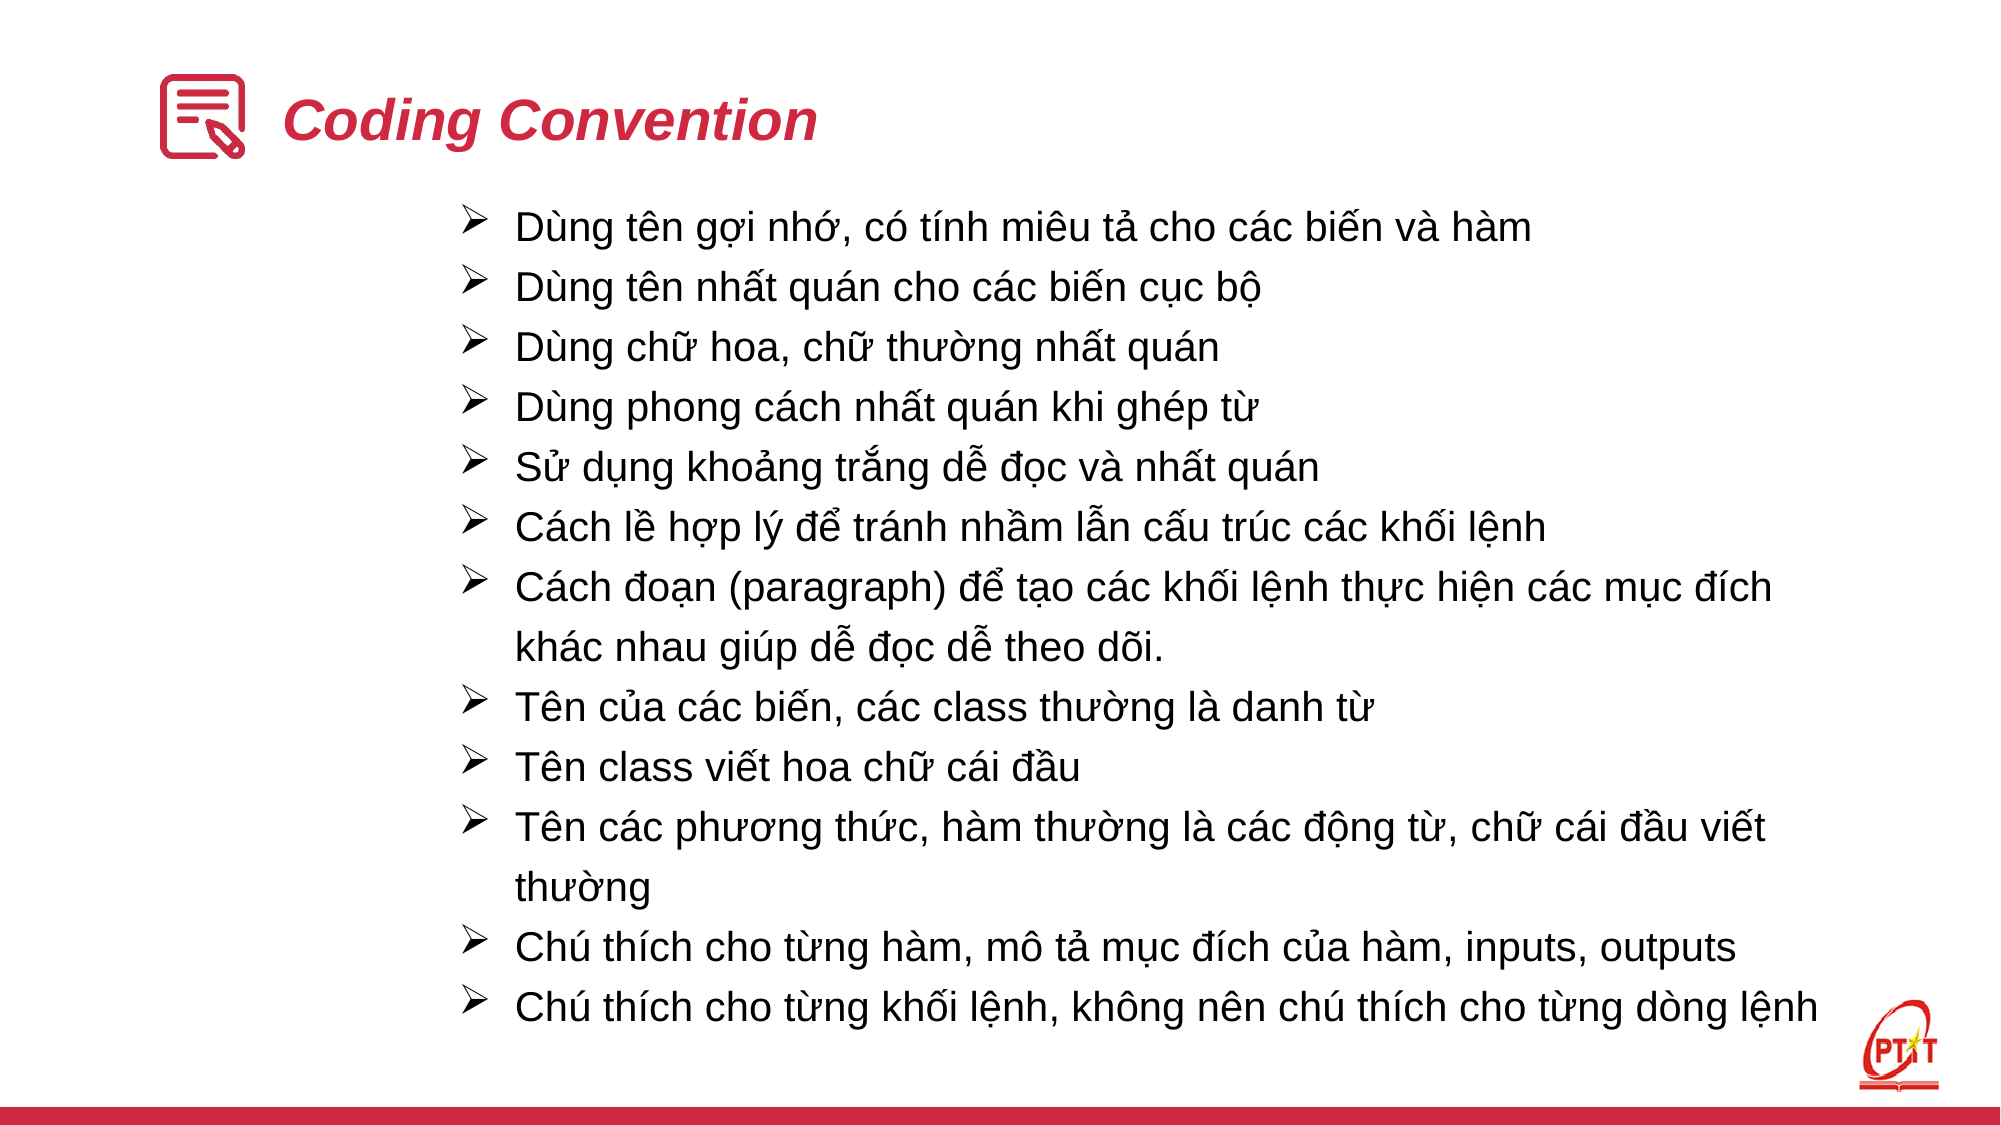

# Coding Convention
Dùng tên gợi nhớ, có tính miêu tả cho các biến và hàm
Dùng tên nhất quán cho các biến cục bộ
Dùng chữ hoa, chữ thường nhất quán
Dùng phong cách nhất quán khi ghép từ
Sử dụng khoảng trắng dễ đọc và nhất quán
Cách lề hợp lý để tránh nhầm lẫn cấu trúc các khối lệnh
Cách đoạn (paragraph) để tạo các khối lệnh thực hiện các mục đích khác nhau giúp dễ đọc dễ theo dõi.
Tên của các biến, các class thường là danh từ
Tên class viết hoa chữ cái đầu
Tên các phương thức, hàm thường là các động từ, chữ cái đầu viết thường
Chú thích cho từng hàm, mô tả mục đích của hàm, inputs, outputs
Chú thích cho từng khối lệnh, không nên chú thích cho từng dòng lệnh